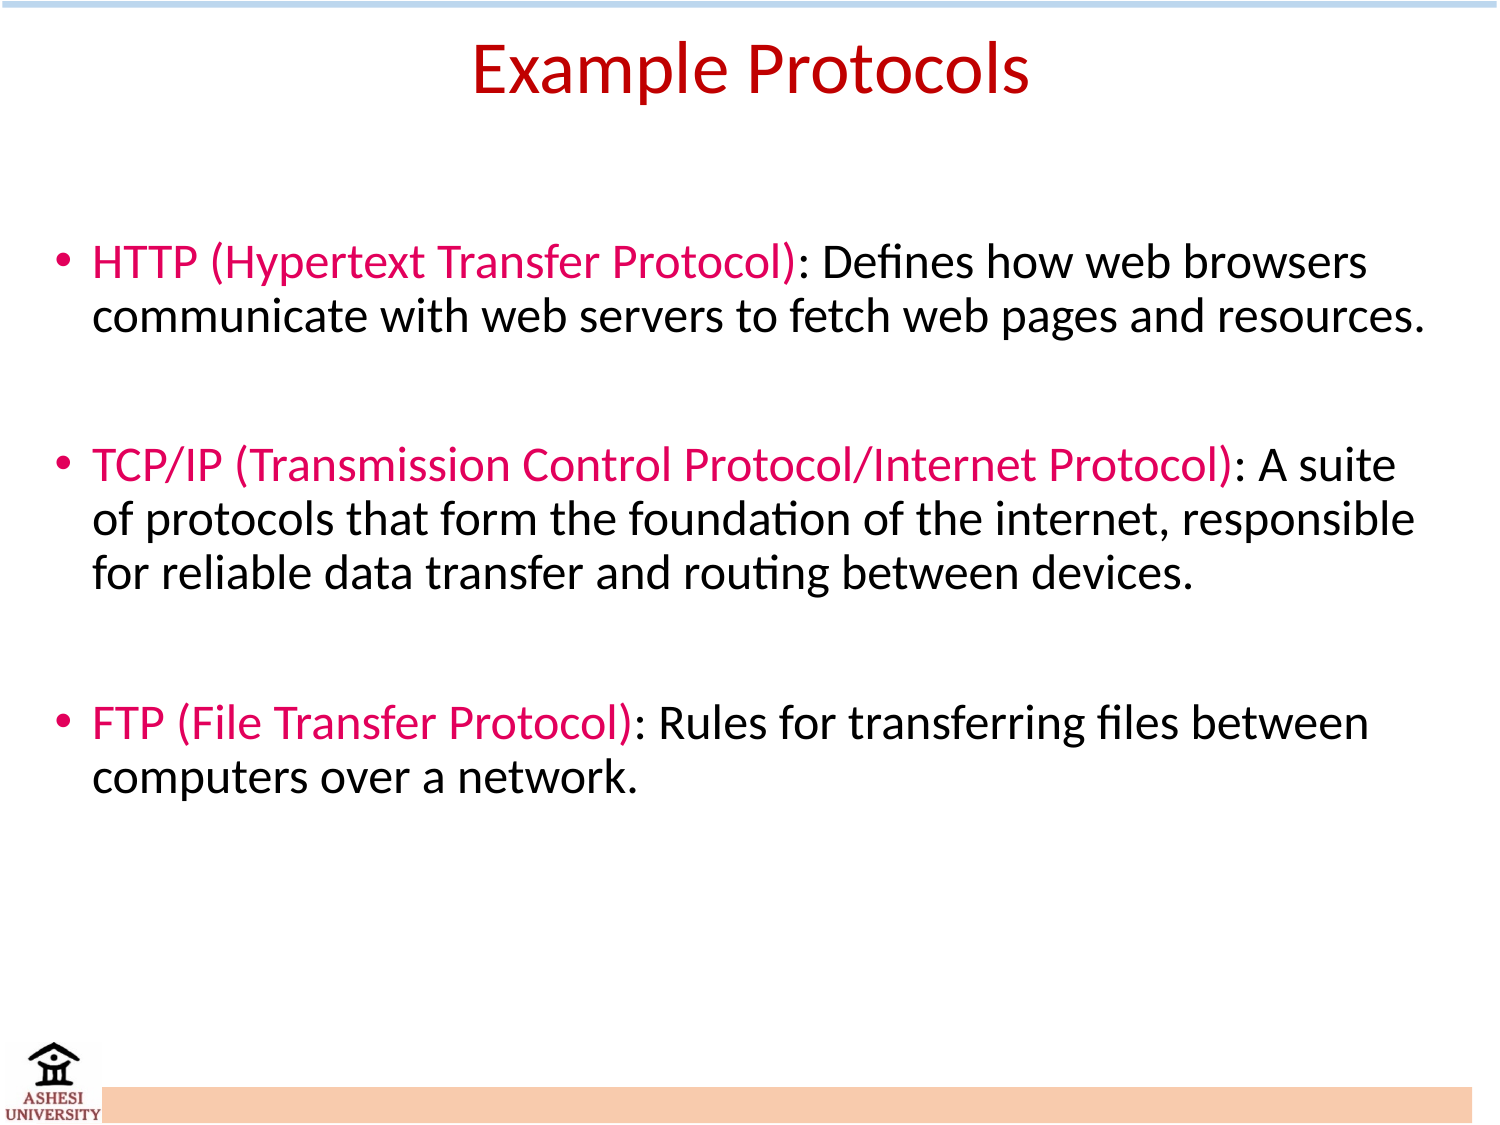

# Example Protocols
HTTP (Hypertext Transfer Protocol): Defines how web browsers communicate with web servers to fetch web pages and resources.

TCP/IP (Transmission Control Protocol/Internet Protocol): A suite of protocols that form the foundation of the internet, responsible for reliable data transfer and routing between devices.

FTP (File Transfer Protocol): Rules for transferring files between computers over a network.